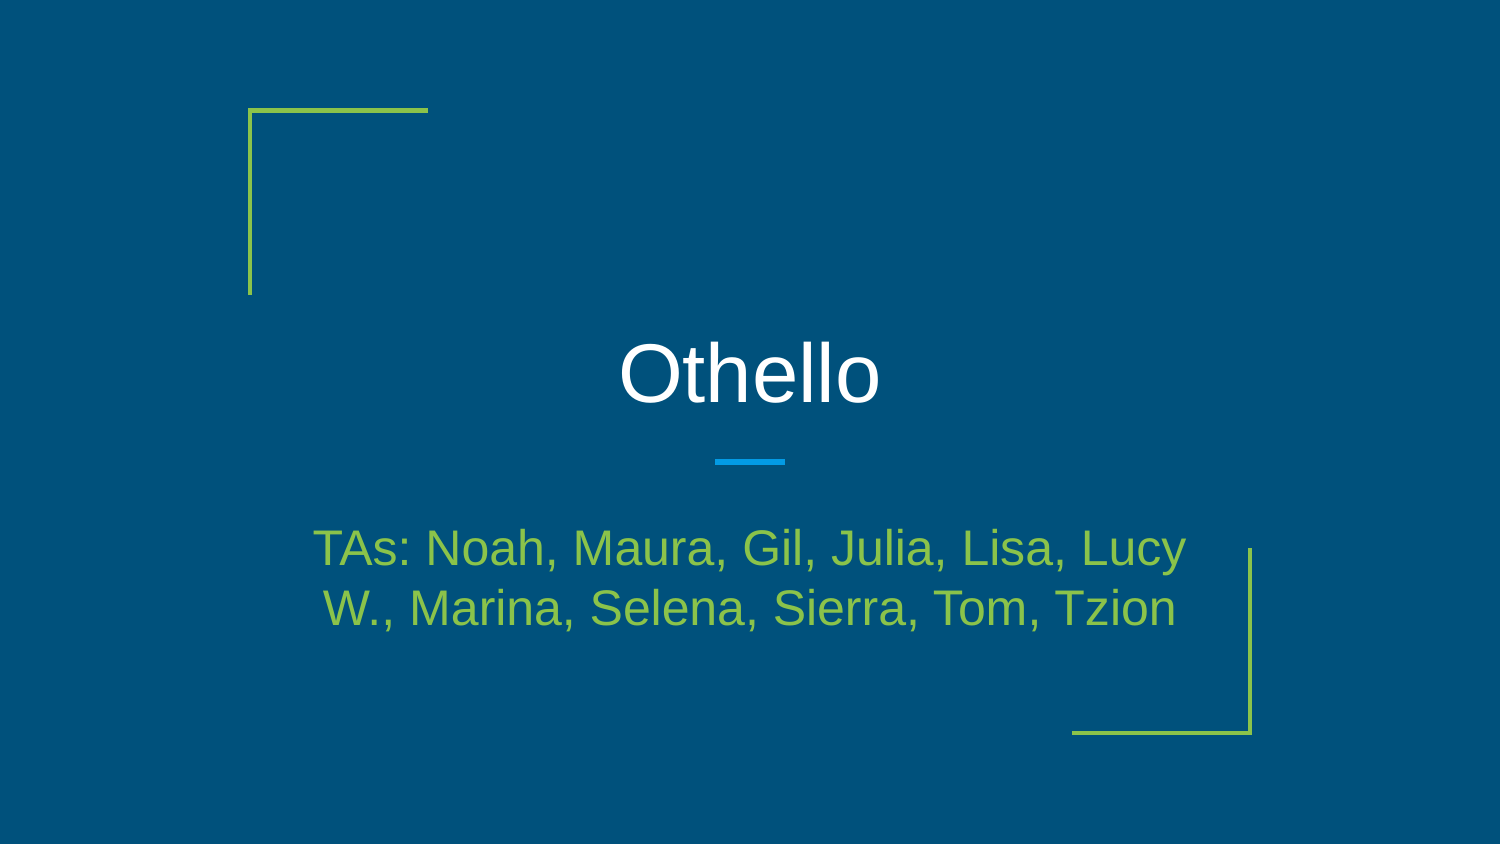

# Othello
TAs: Noah, Maura, Gil, Julia, Lisa, Lucy W., Marina, Selena, Sierra, Tom, Tzion